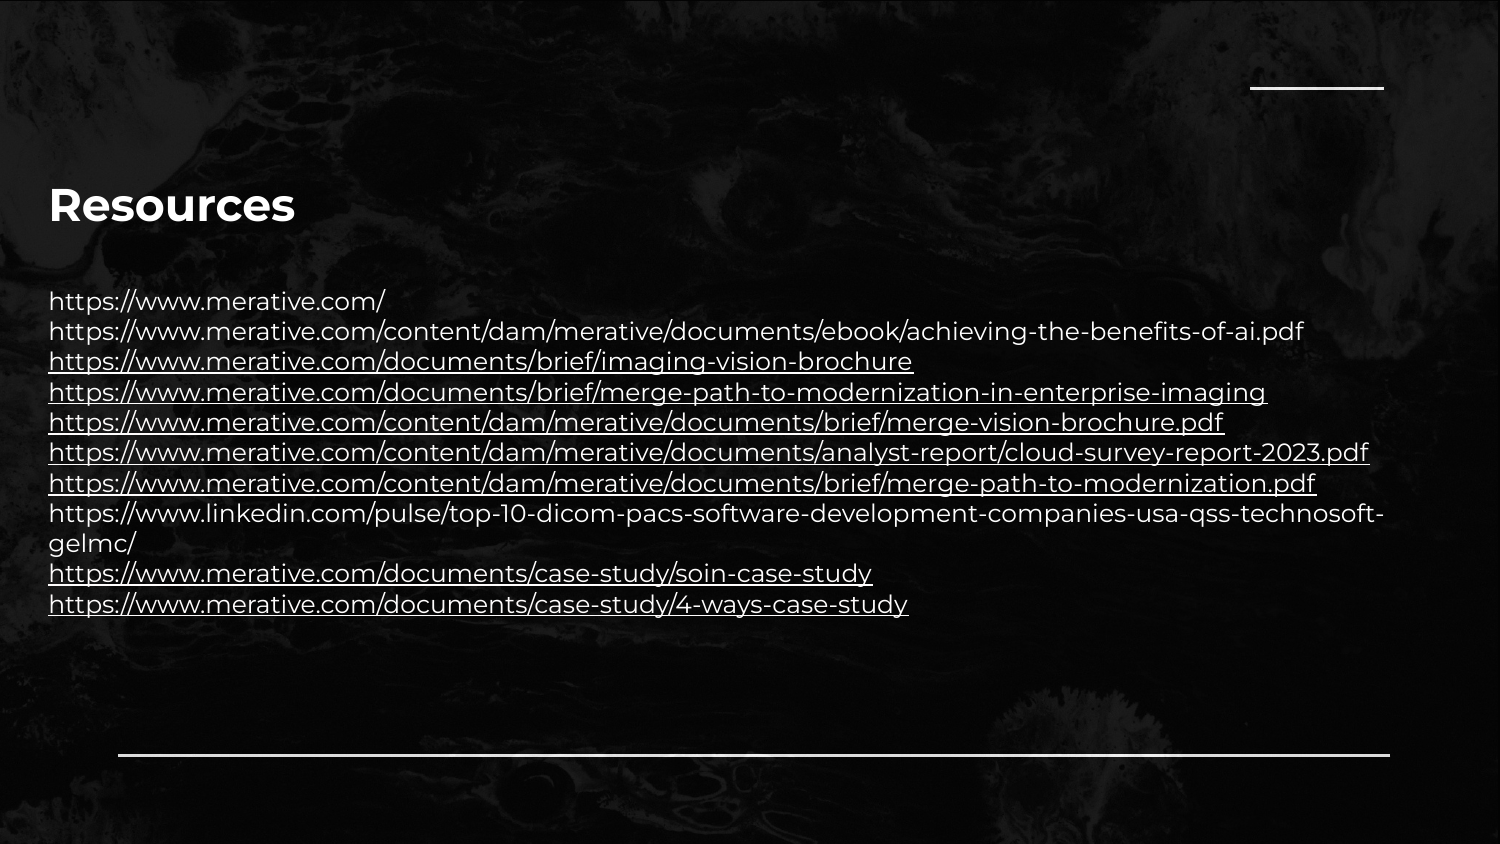

# Resources https://www.merative.com/ https://www.merative.com/content/dam/merative/documents/ebook/achieving-the-benefits-of-ai.pdf https://www.merative.com/documents/brief/imaging-vision-brochure https://www.merative.com/documents/brief/merge-path-to-modernization-in-enterprise-imaging https://www.merative.com/content/dam/merative/documents/brief/merge-vision-brochure.pdf https://www.merative.com/content/dam/merative/documents/analyst-report/cloud-survey-report-2023.pdf https://www.merative.com/content/dam/merative/documents/brief/merge-path-to-modernization.pdf https://www.linkedin.com/pulse/top-10-dicom-pacs-software-development-companies-usa-qss-technosoft-gelmc/ https://www.merative.com/documents/case-study/soin-case-study https://www.merative.com/documents/case-study/4-ways-case-study